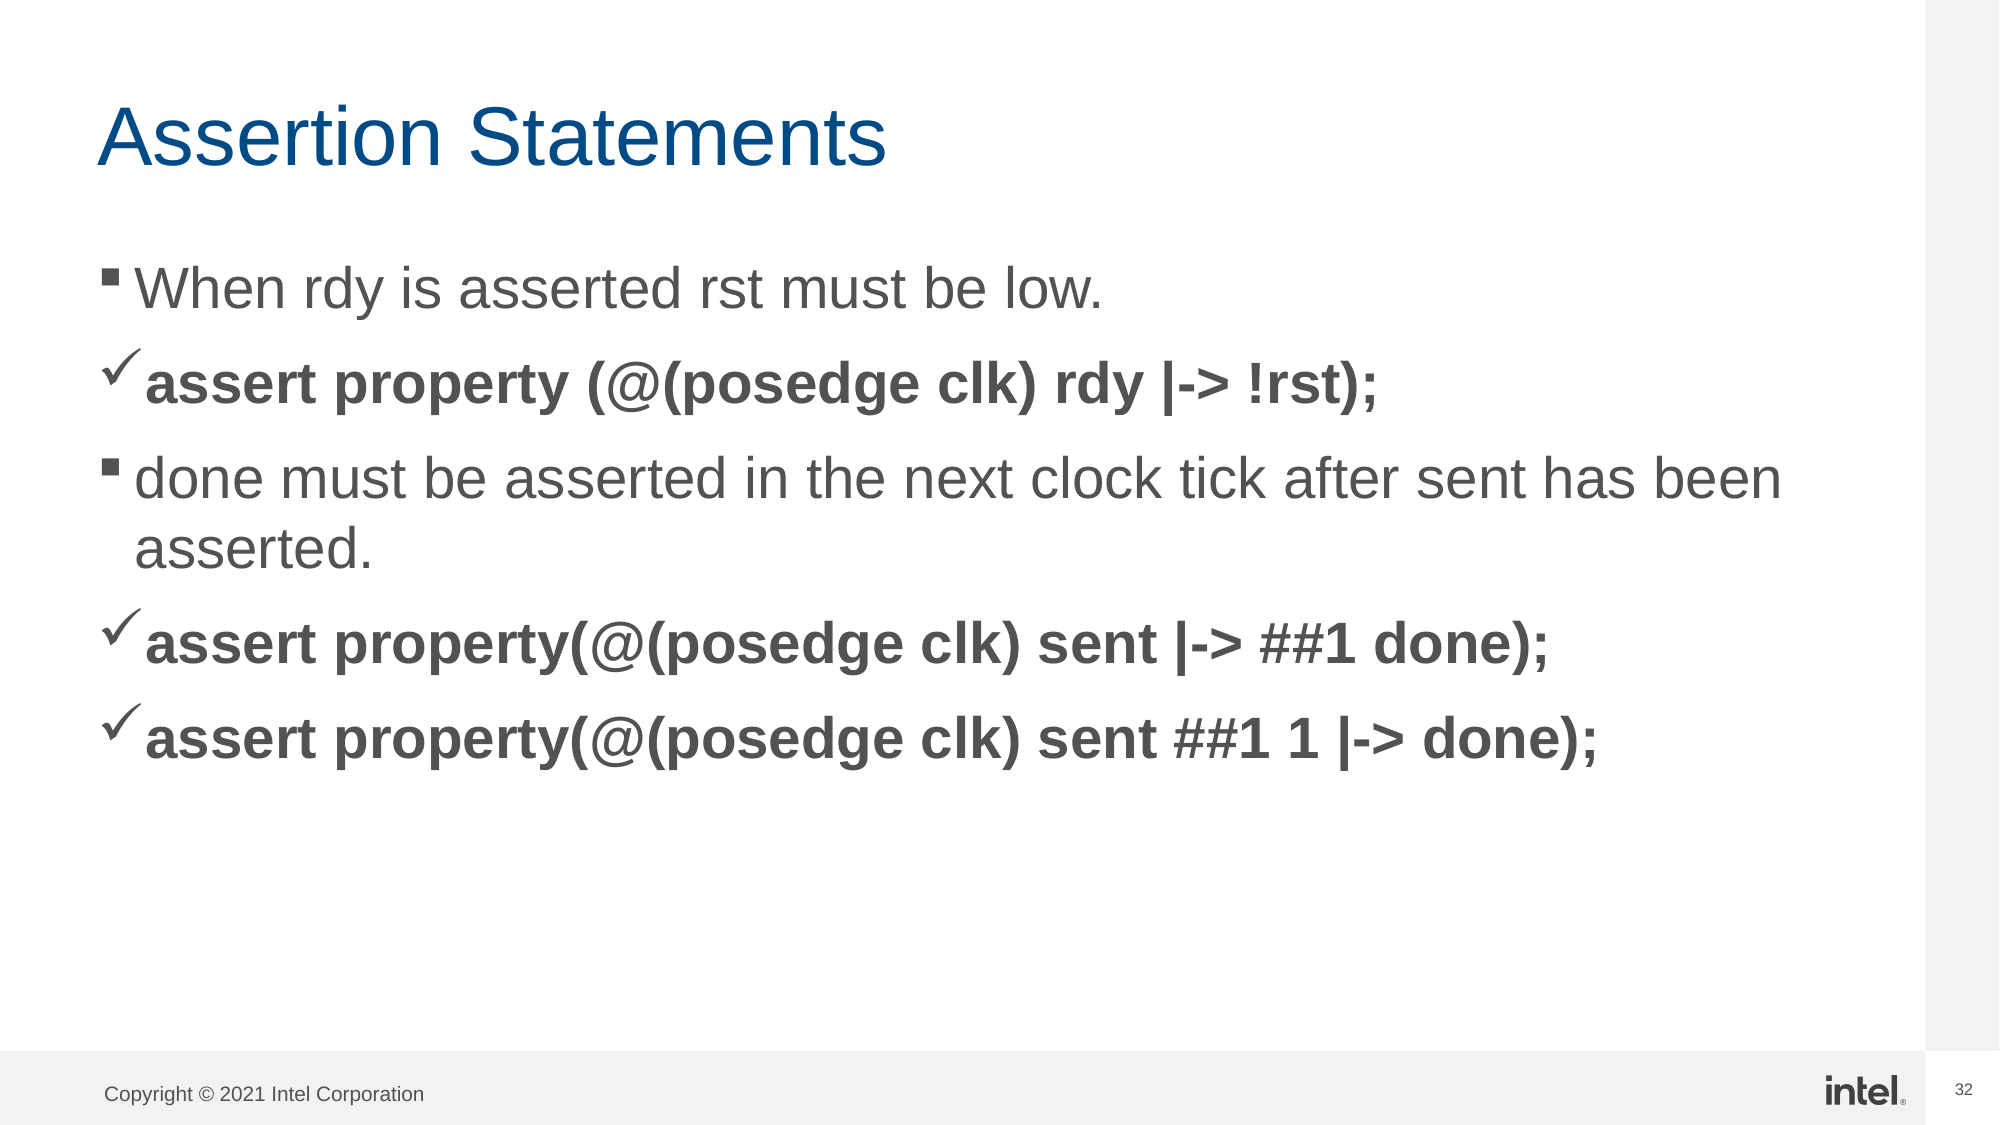

# Assertion Statements
When rdy is asserted rst must be low.
assert property (@(posedge clk) rdy |-> !rst);
done must be asserted in the next clock tick after sent has been asserted.
assert property(@(posedge clk) sent |-> ##1 done);
assert property(@(posedge clk) sent ##1 1 |-> done);